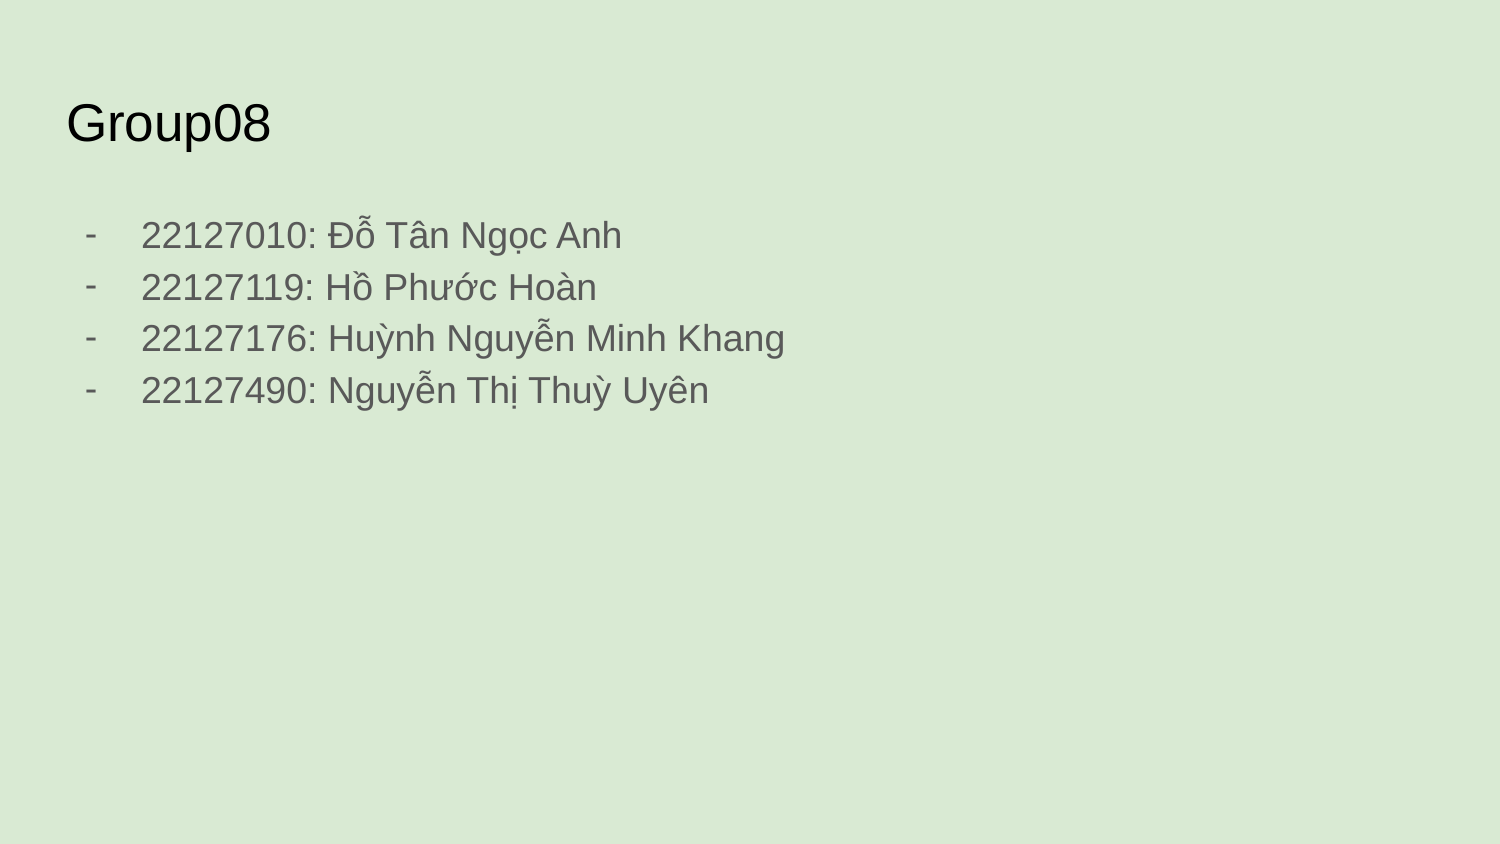

# Group08
22127010: Đỗ Tân Ngọc Anh
22127119: Hồ Phước Hoàn
22127176: Huỳnh Nguyễn Minh Khang
22127490: Nguyễn Thị Thuỳ Uyên